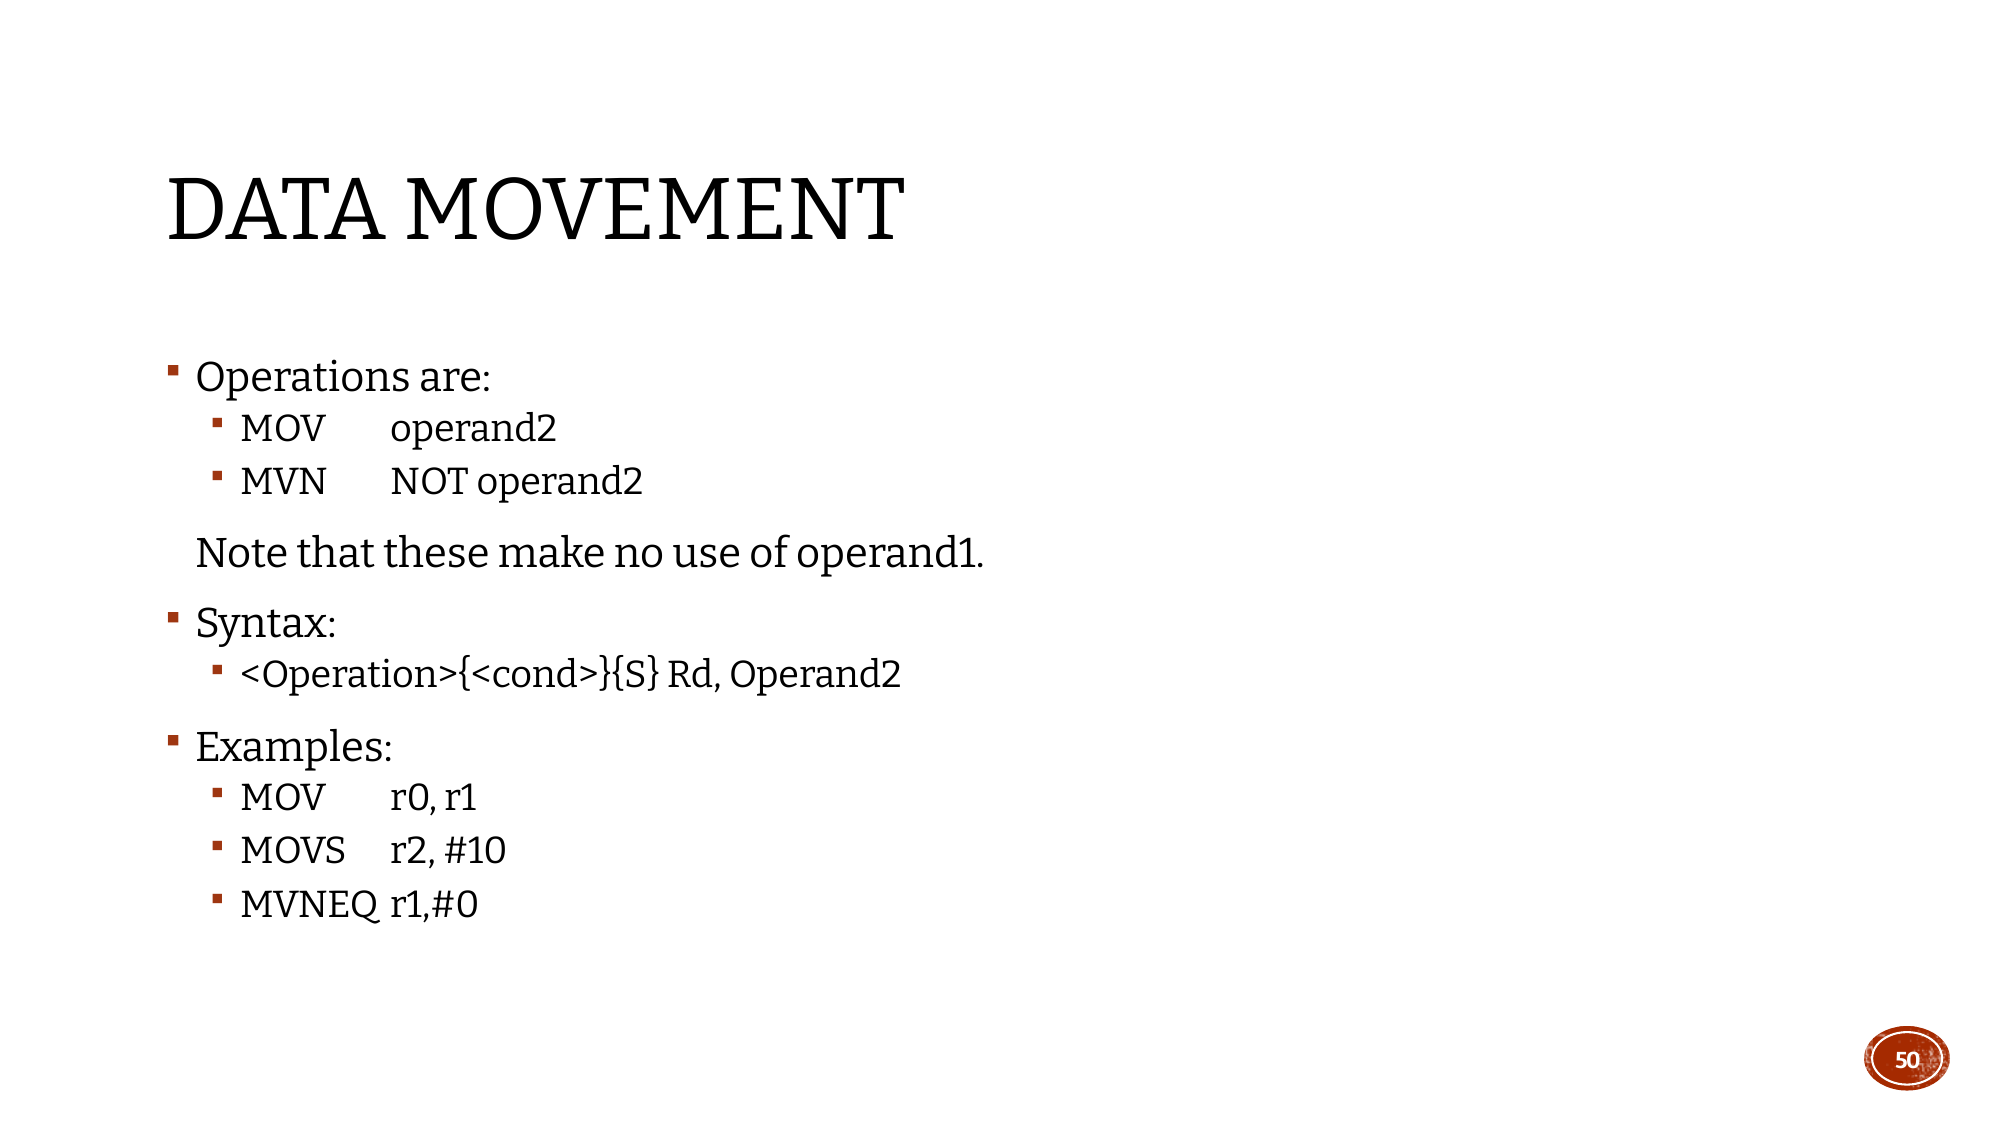

# Data Movement
Operations are:
MOV	operand2
MVN	NOT operand2
	Note that these make no use of operand1.
Syntax:
<Operation>{<cond>}{S} Rd, Operand2
Examples:
MOV	r0, r1
MOVS	r2, #10
MVNEQ	r1,#0

50